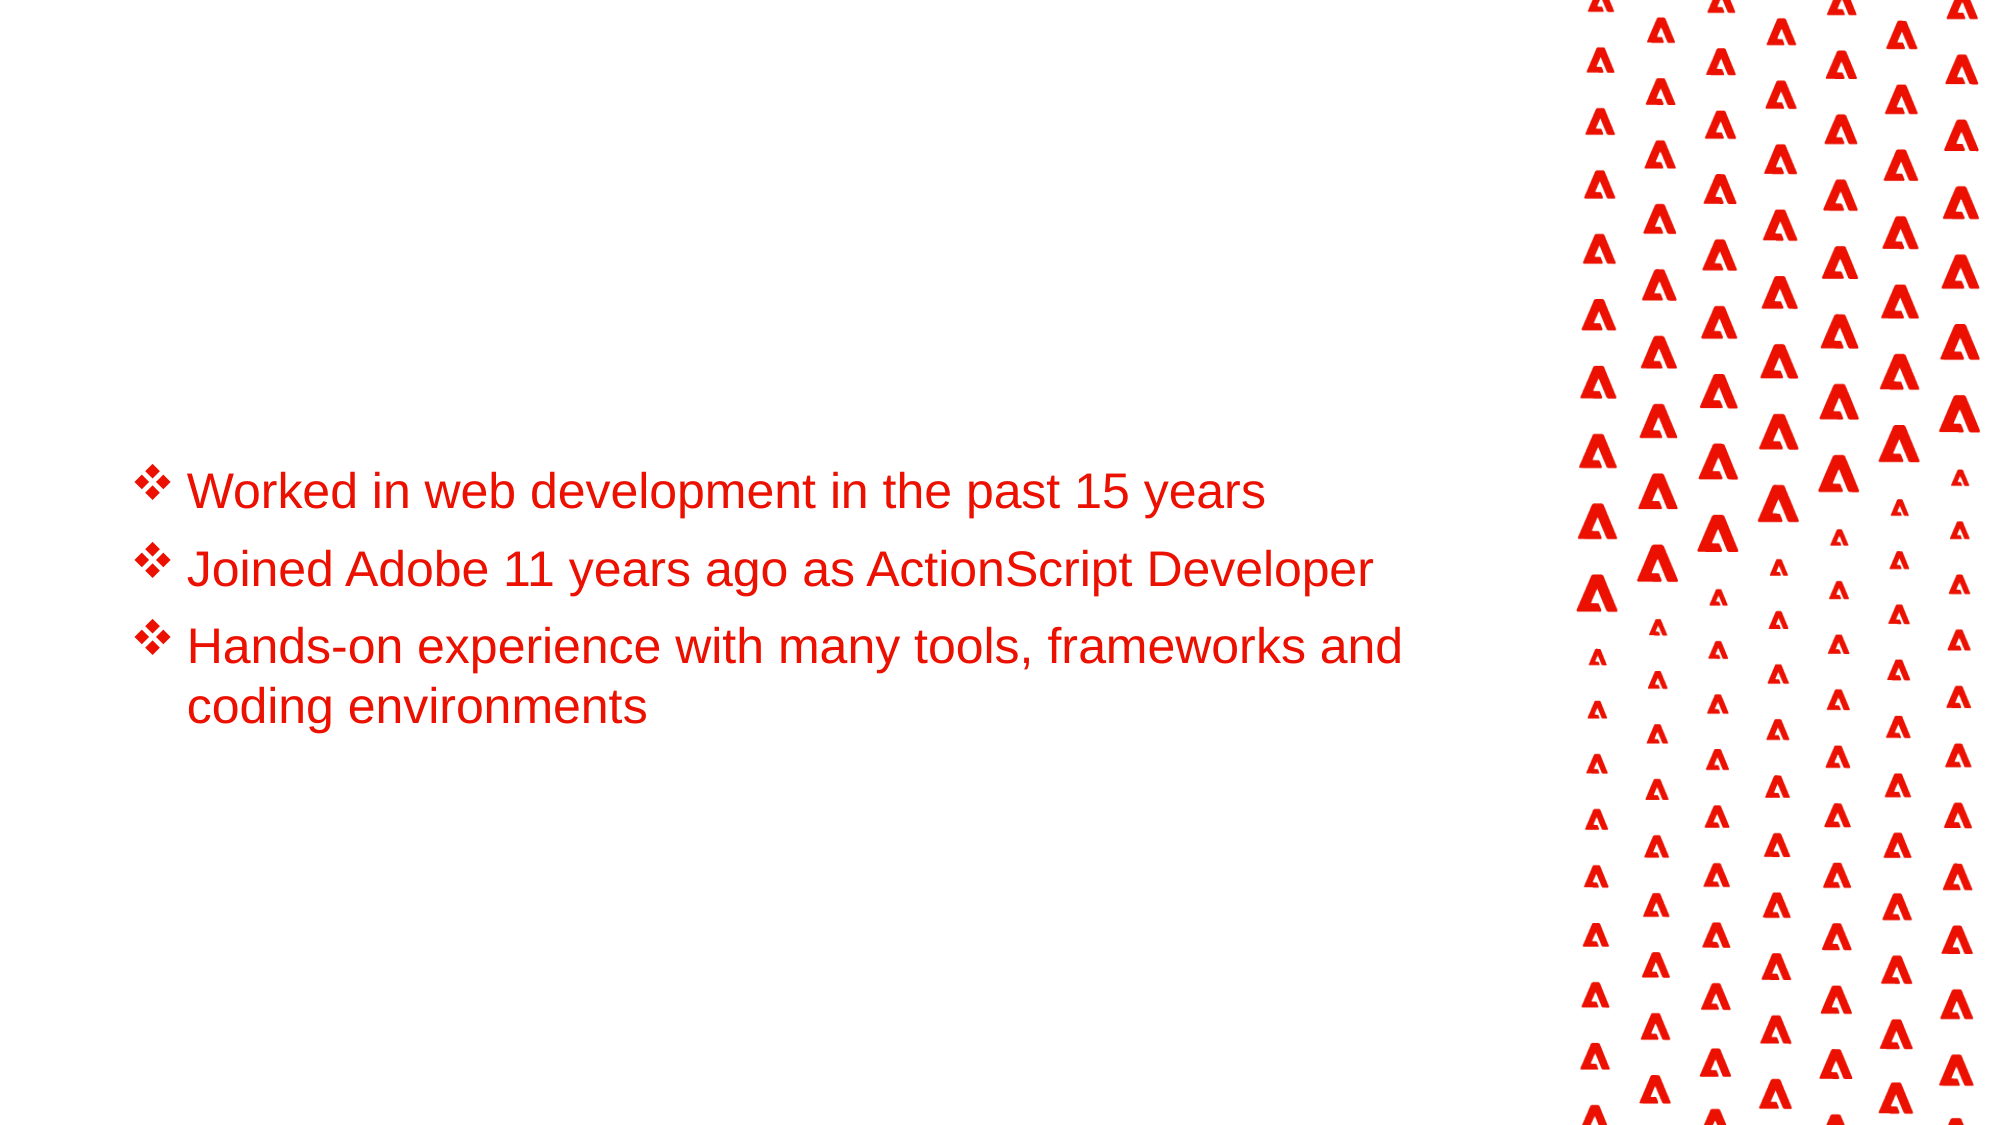

# Worked in web development in the past 15 years
Joined Adobe 11 years ago as ActionScript Developer
Hands-on experience with many tools, frameworks and coding environments